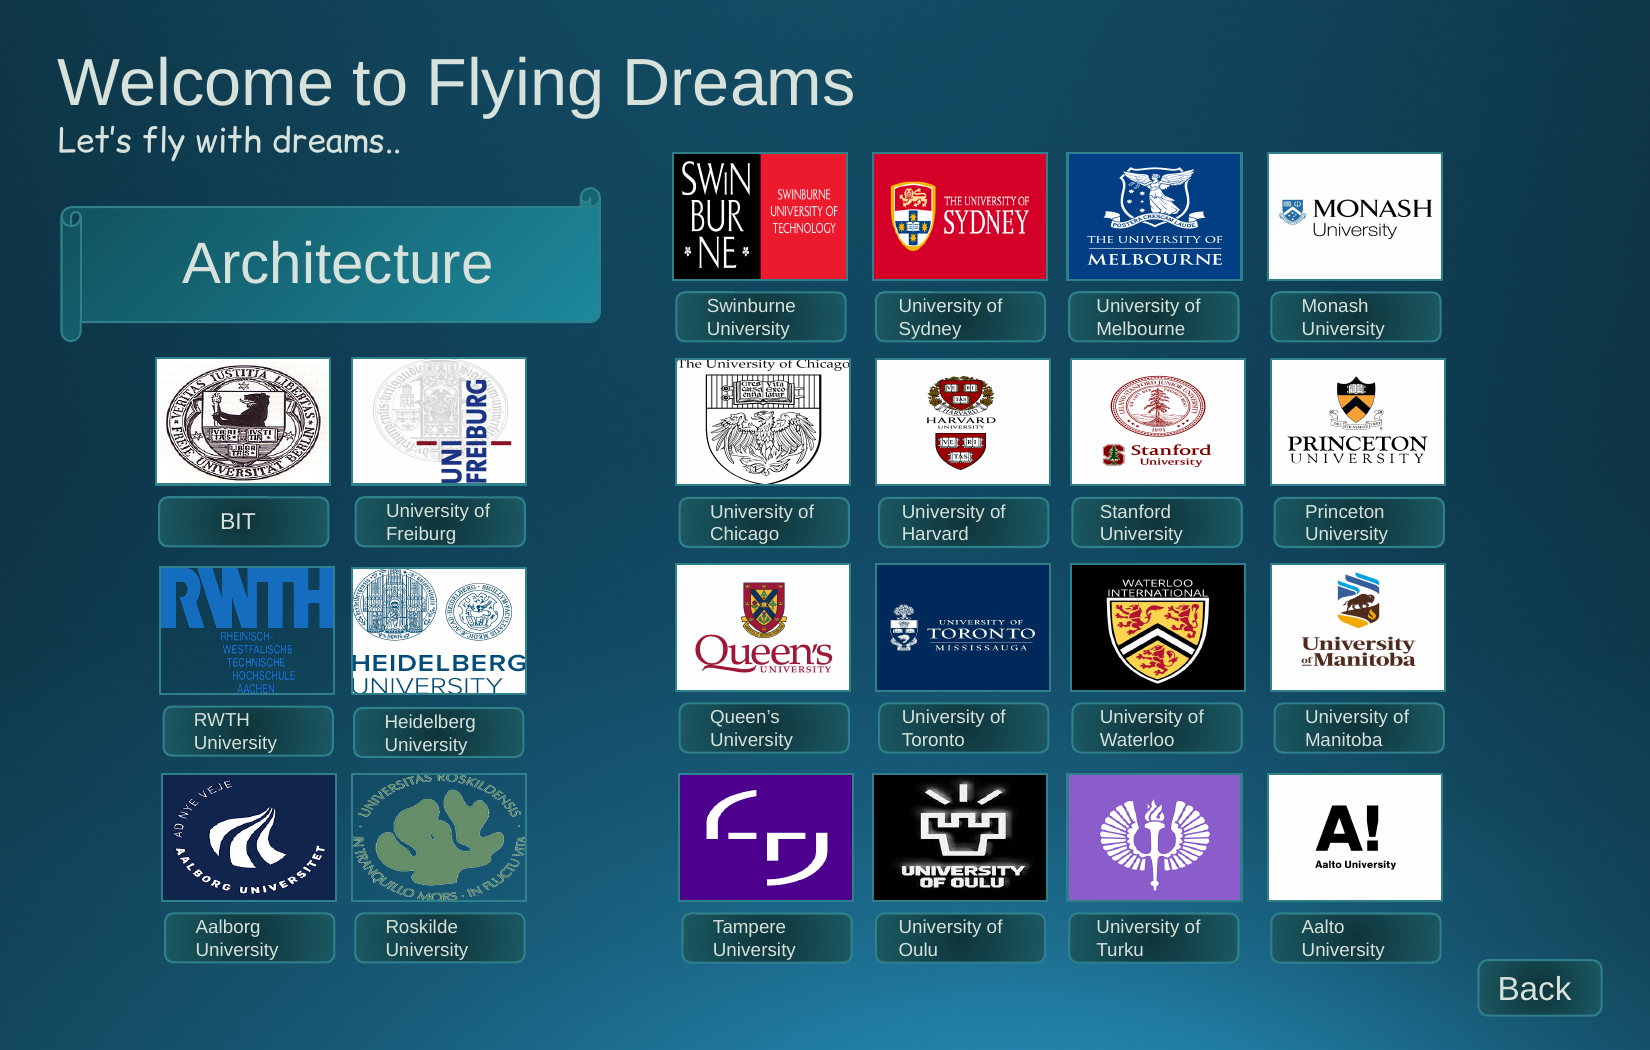

Welcome to Flying Dreams
Let’s fly with dreams..

Architecture
Swinburne University
University of Sydney
University of Melbourne
Monash University

University of Freiburg
University of Chicago
University of Harvard
Stanford University
Princeton University

BIT

Queen’s University
University of Toronto
University of Waterloo
University of Manitoba
RWTH University
Heidelberg University

Aalborg University
Roskilde University
Tampere University
University of Oulu
University of Turku
Aalto University

 Back